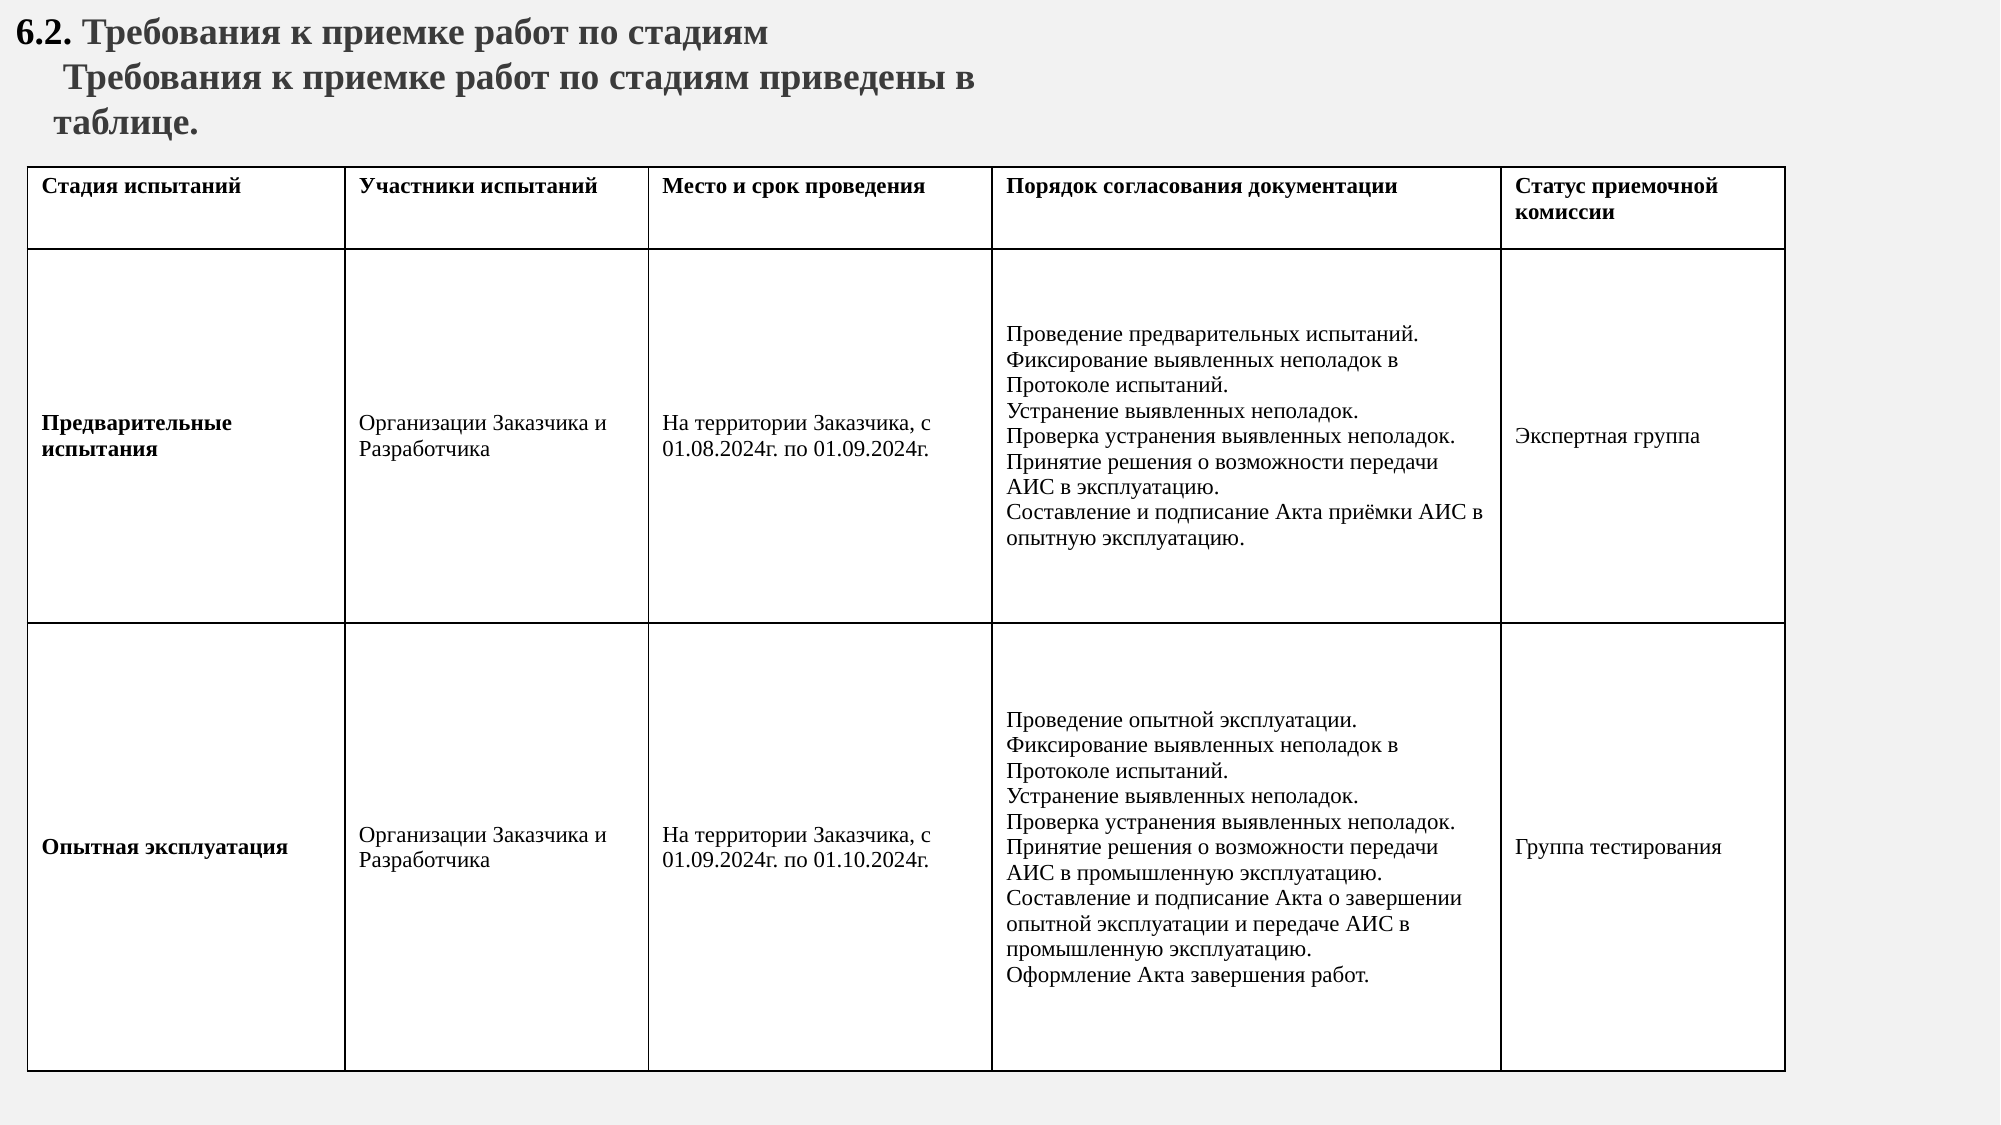

6.2. Требования к приемке работ по стадиям
 Требования к приемке работ по стадиям приведены в таблице.

| Стадия испытаний | Участники испытаний | Место и срок проведения | Порядок согласования документации | Статус приемочной комиссии |
| --- | --- | --- | --- | --- |
| Предварительные испытания | Организации Заказчика и Разработчика | На территории Заказчика, с 01.08.2024г. по 01.09.2024г. | Проведение предварительных испытаний. Фиксирование выявленных неполадок в Протоколе испытаний. Устранение выявленных неполадок. Проверка устранения выявленных неполадок. Принятие решения о возможности передачи АИС в эксплуатацию. Составление и подписание Акта приёмки АИС в опытную эксплуатацию. | Экспертная группа |
| Опытная эксплуатация | Организации Заказчика и Разработчика | На территории Заказчика, с 01.09.2024г. по 01.10.2024г. | Проведение опытной эксплуатации. Фиксирование выявленных неполадок в Протоколе испытаний. Устранение выявленных неполадок. Проверка устранения выявленных неполадок. Принятие решения о возможности передачи АИС в промышленную эксплуатацию. Составление и подписание Акта о завершении опытной эксплуатации и передаче АИС в промышленную эксплуатацию. Оформление Акта завершения работ. | Группа тестирования |